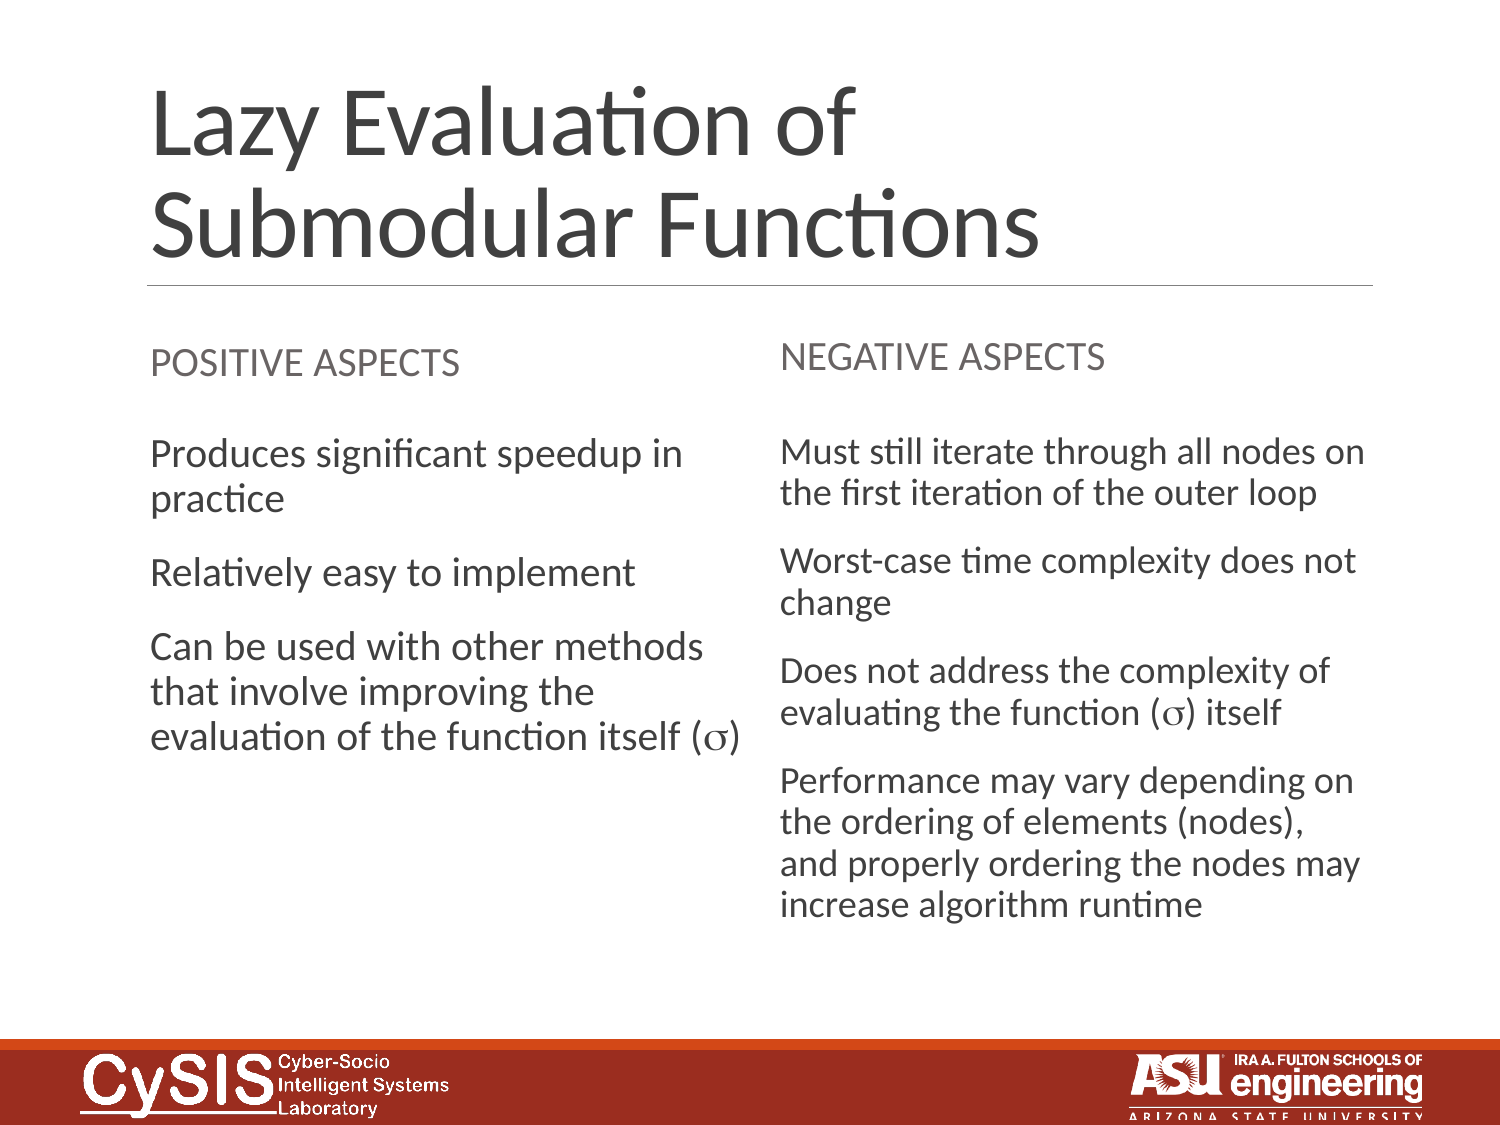

# Lazy Evaluation of Submodular Functions
Negative aspects
Positive aspects
Produces significant speedup in practice
Relatively easy to implement
Can be used with other methods that involve improving the evaluation of the function itself (σ)
Must still iterate through all nodes on the first iteration of the outer loop
Worst-case time complexity does not change
Does not address the complexity of evaluating the function (σ) itself
Performance may vary depending on the ordering of elements (nodes), and properly ordering the nodes may increase algorithm runtime